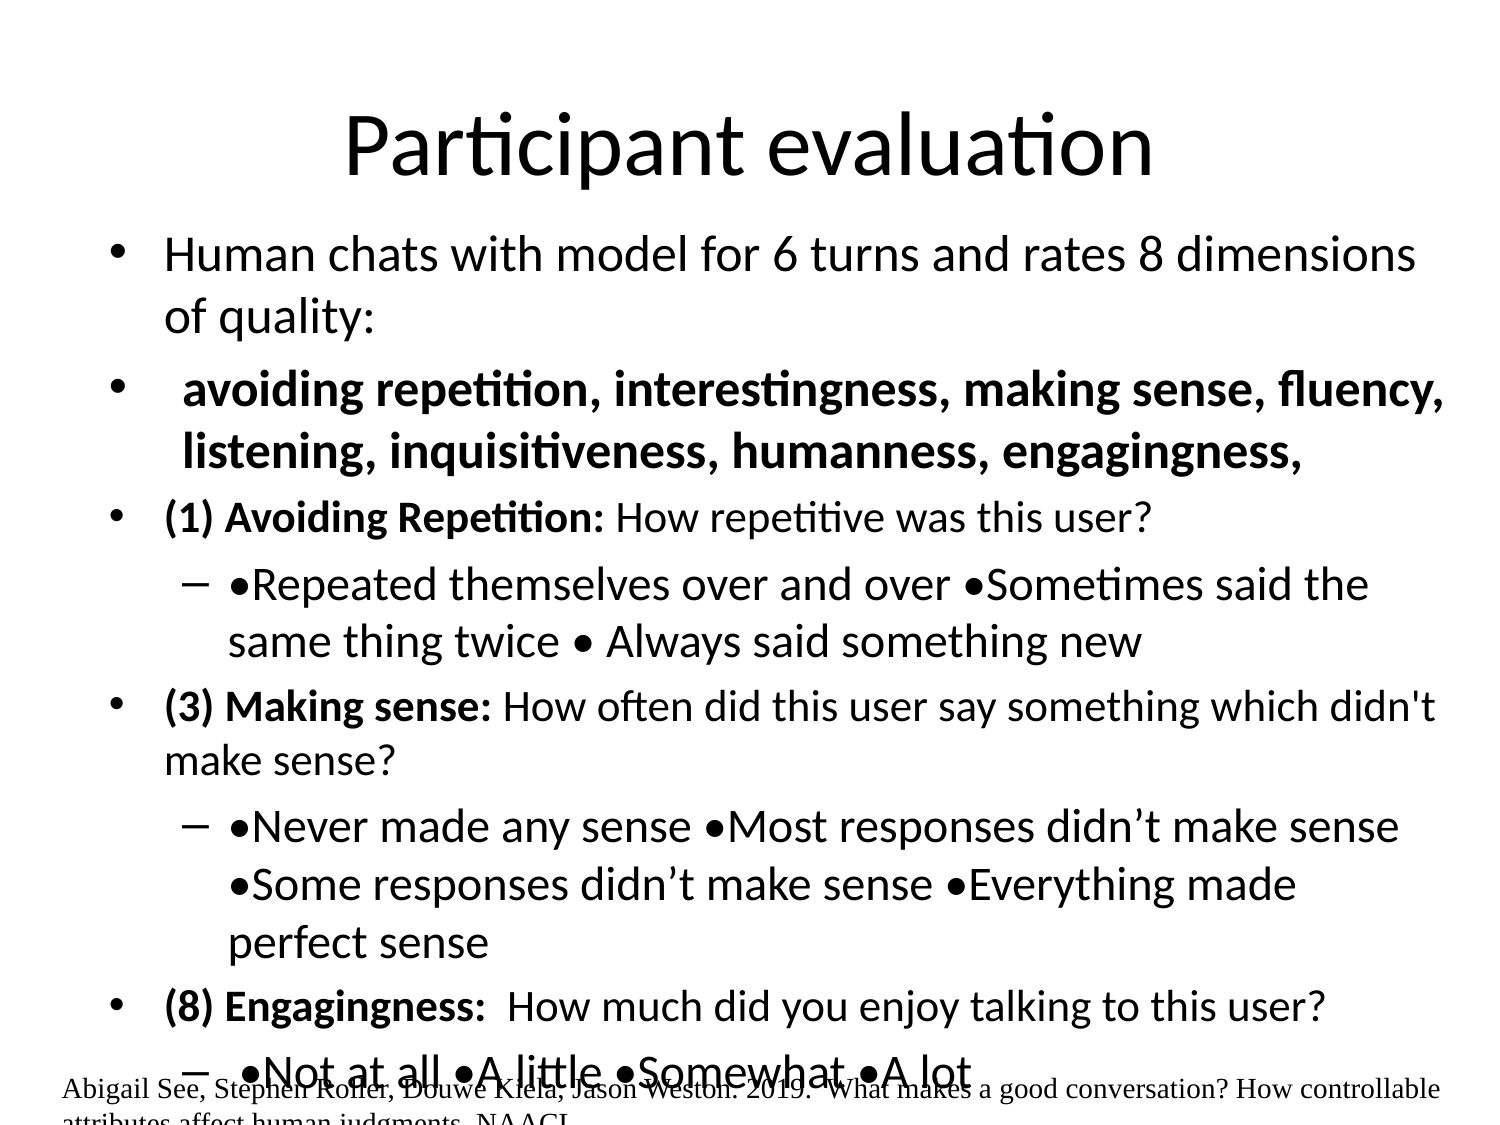

# Participant evaluation
Human chats with model for 6 turns and rates 8 dimensions of quality:
avoiding repetition, interestingness, making sense, fluency, listening, inquisitiveness, humanness, engagingness,
(1) Avoiding Repetition: How repetitive was this user?
•Repeated themselves over and over •Sometimes said the same thing twice • Always said something new
(3) Making sense: How often did this user say something which didn't make sense?
•Never made any sense •Most responses didn’t make sense •Some responses didn’t make sense •Everything made perfect sense
(8) Engagingness:  How much did you enjoy talking to this user?
 •Not at all •A little •Somewhat •A lot

Abigail See, Stephen Roller, Douwe Kiela, Jason Weston. 2019.  What makes a good conversation? How controllable attributes affect human judgments. NAACL.